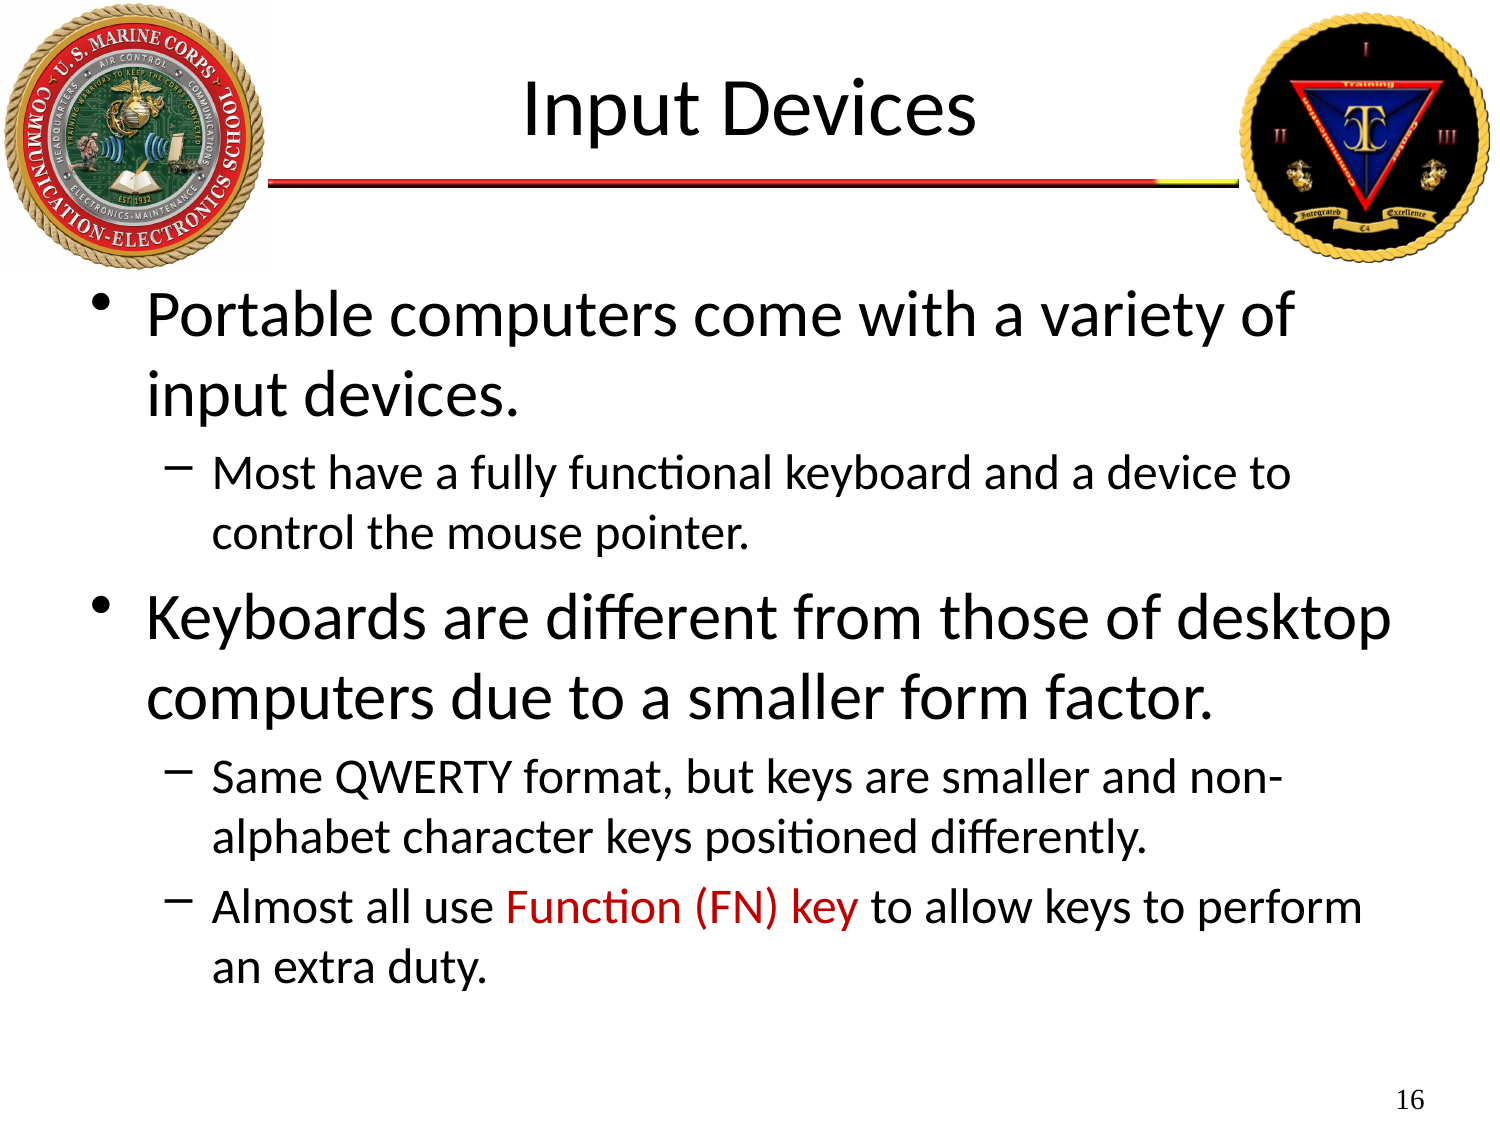

# Input Devices
Portable computers come with a variety of input devices.
Most have a fully functional keyboard and a device to control the mouse pointer.
Keyboards are different from those of desktop computers due to a smaller form factor.
Same QWERTY format, but keys are smaller and non-alphabet character keys positioned differently.
Almost all use Function (FN) key to allow keys to perform an extra duty.